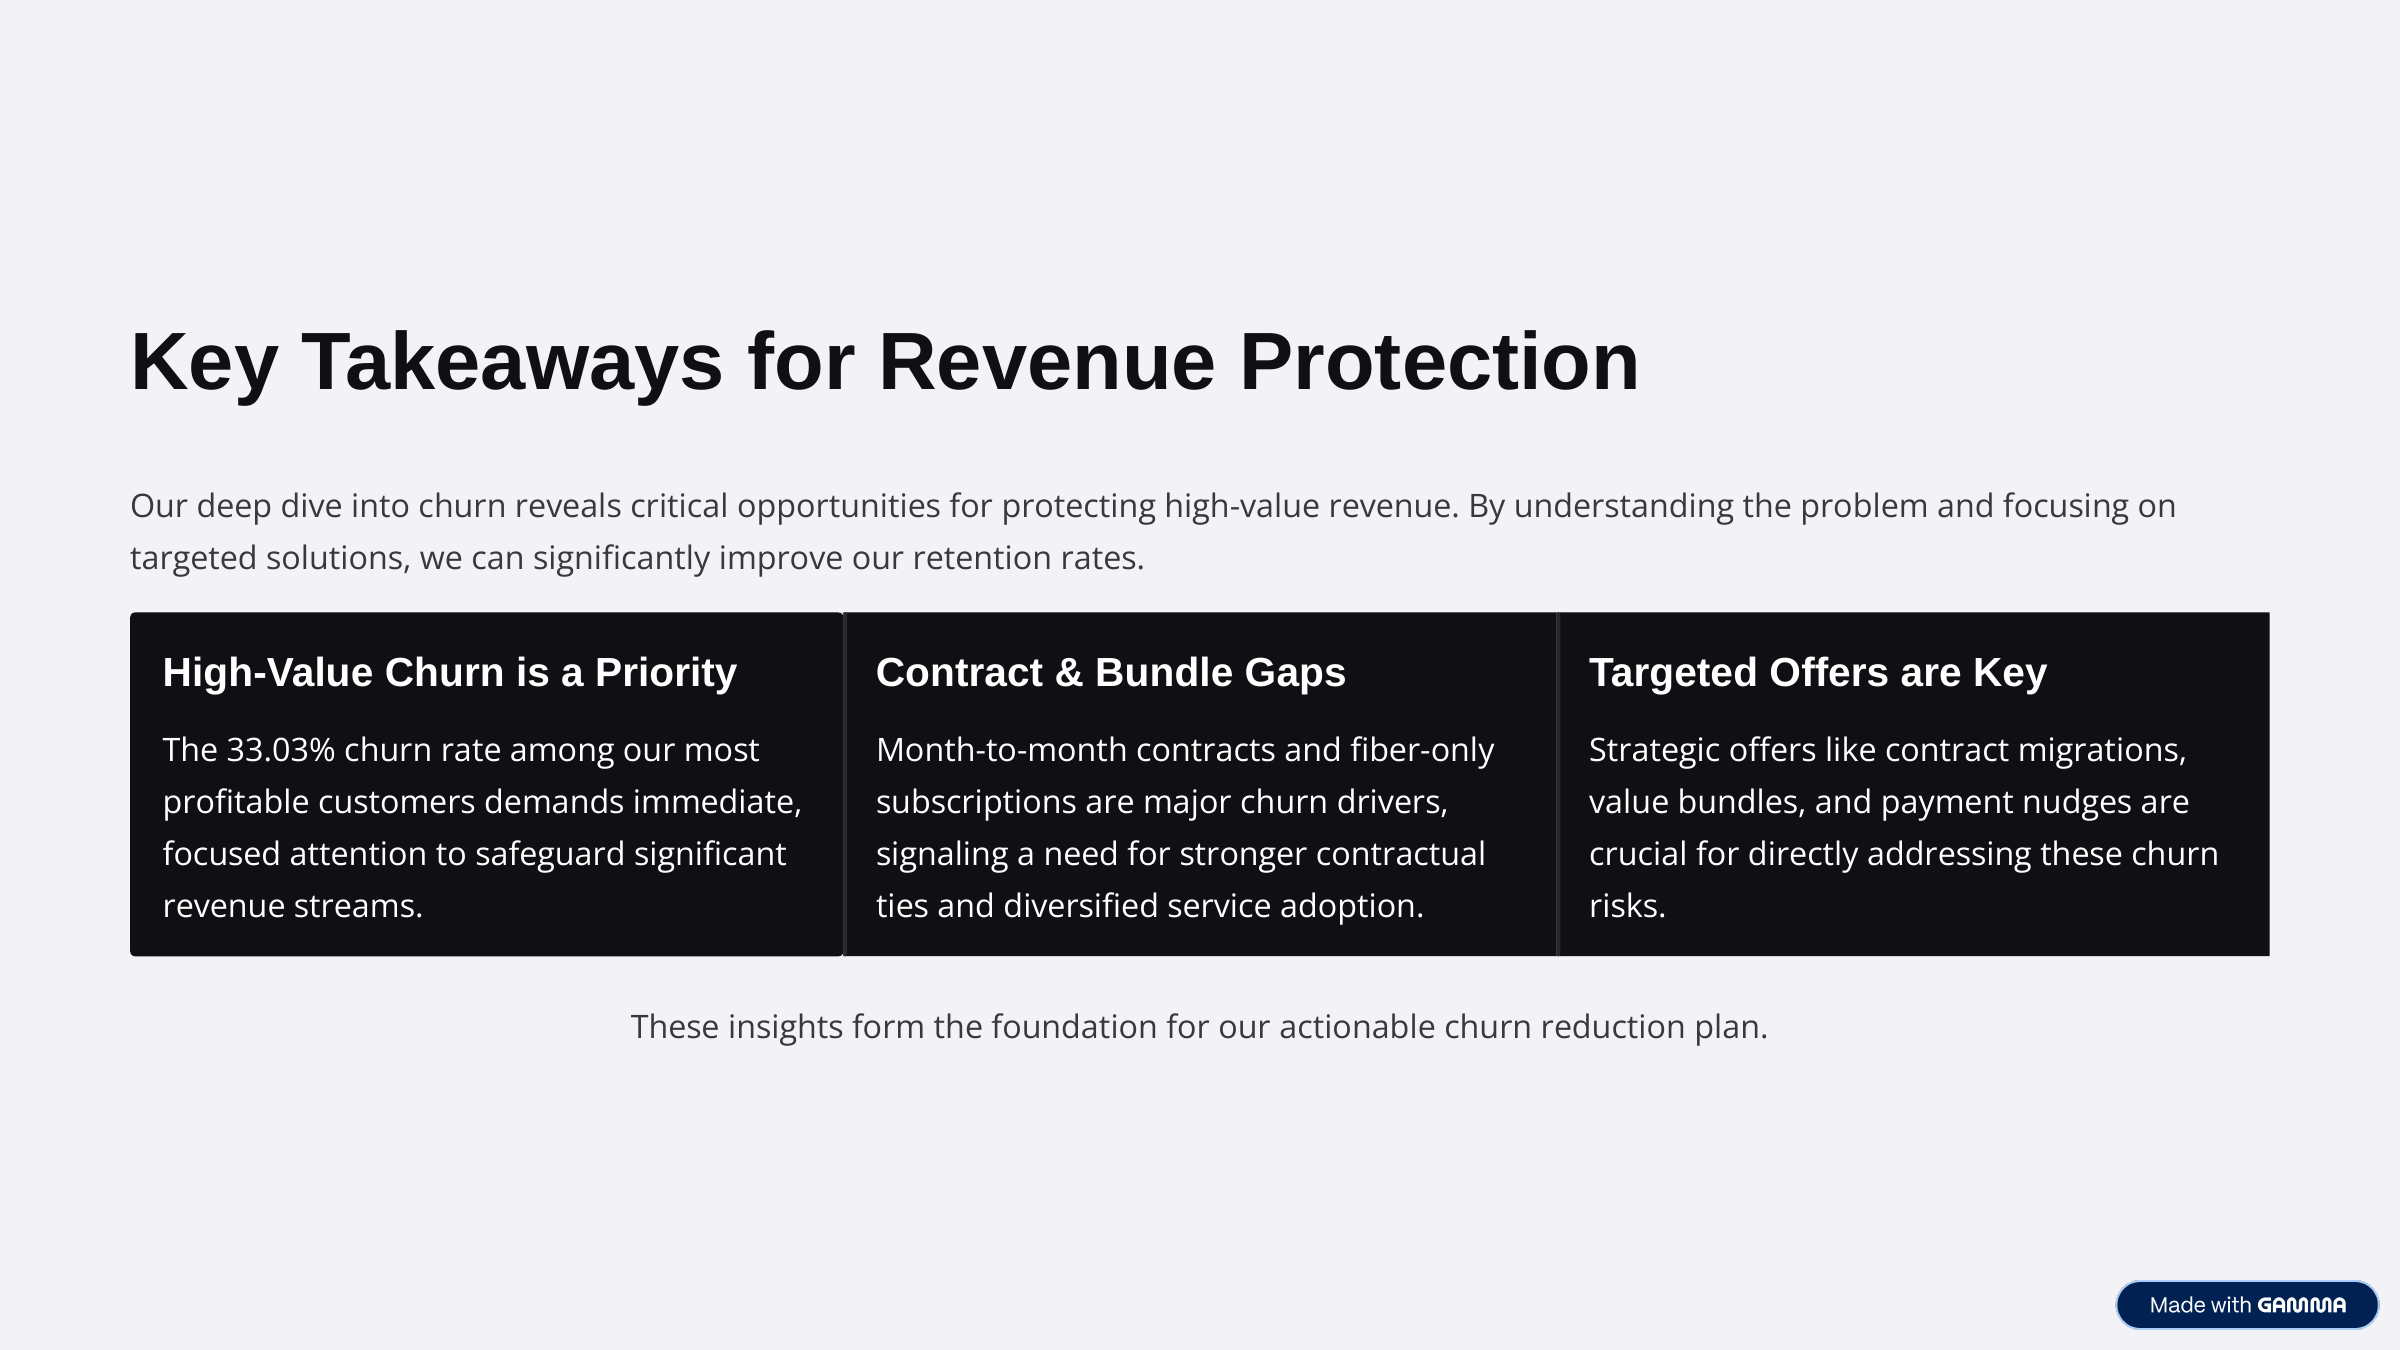

Key Takeaways for Revenue Protection
Our deep dive into churn reveals critical opportunities for protecting high-value revenue. By understanding the problem and focusing on targeted solutions, we can significantly improve our retention rates.

High-Value Churn is a Priority
Contract & Bundle Gaps
Targeted Offers are Key
The 33.03% churn rate among our most profitable customers demands immediate, focused attention to safeguard significant revenue streams.
Month-to-month contracts and fiber-only subscriptions are major churn drivers, signaling a need for stronger contractual ties and diversified service adoption.
Strategic offers like contract migrations, value bundles, and payment nudges are crucial for directly addressing these churn risks.
These insights form the foundation for our actionable churn reduction plan.